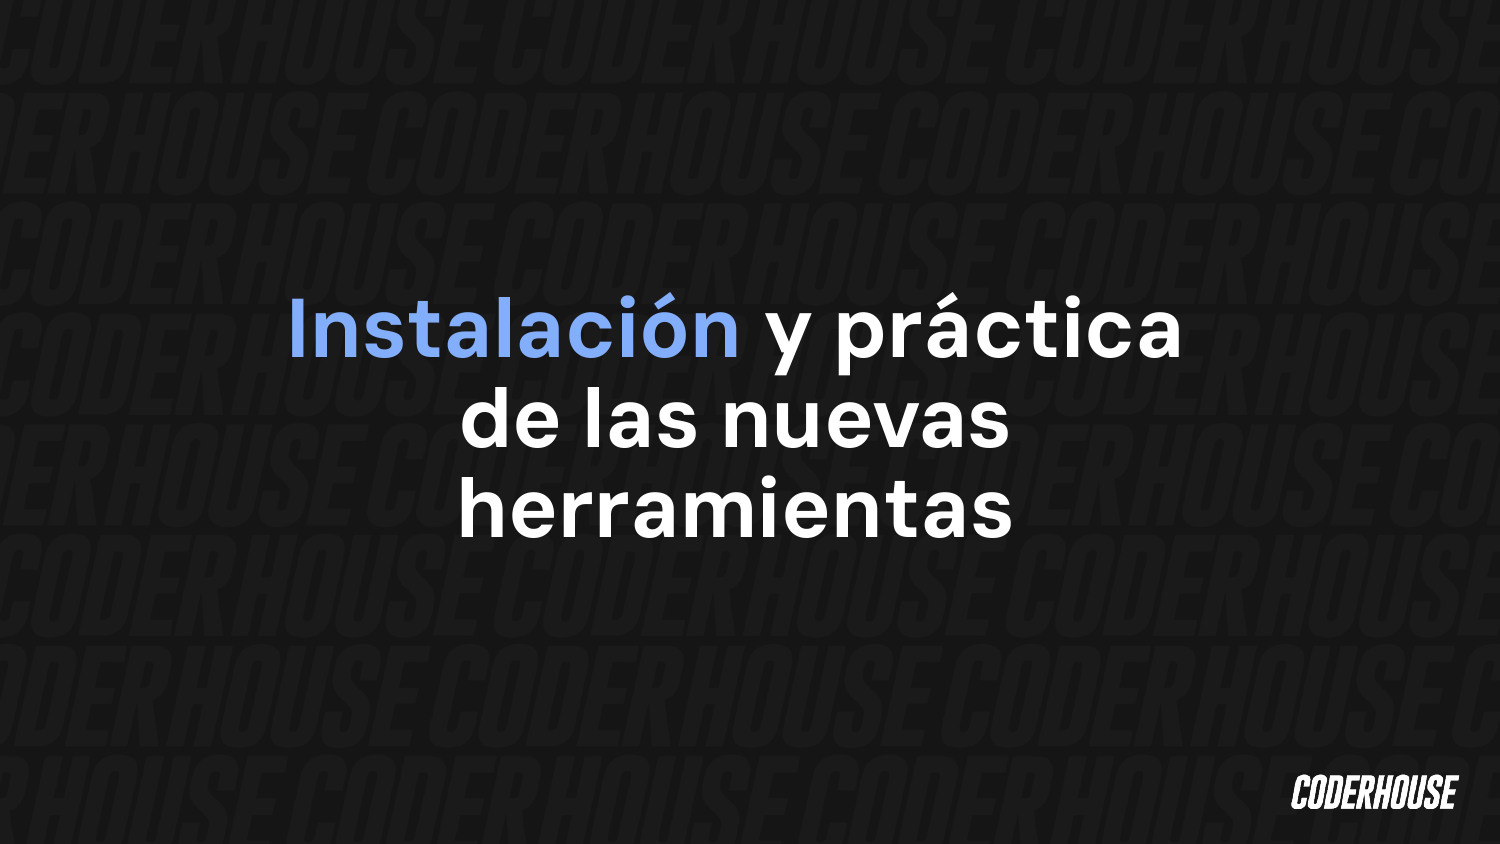

Instalación y práctica de las nuevas herramientas